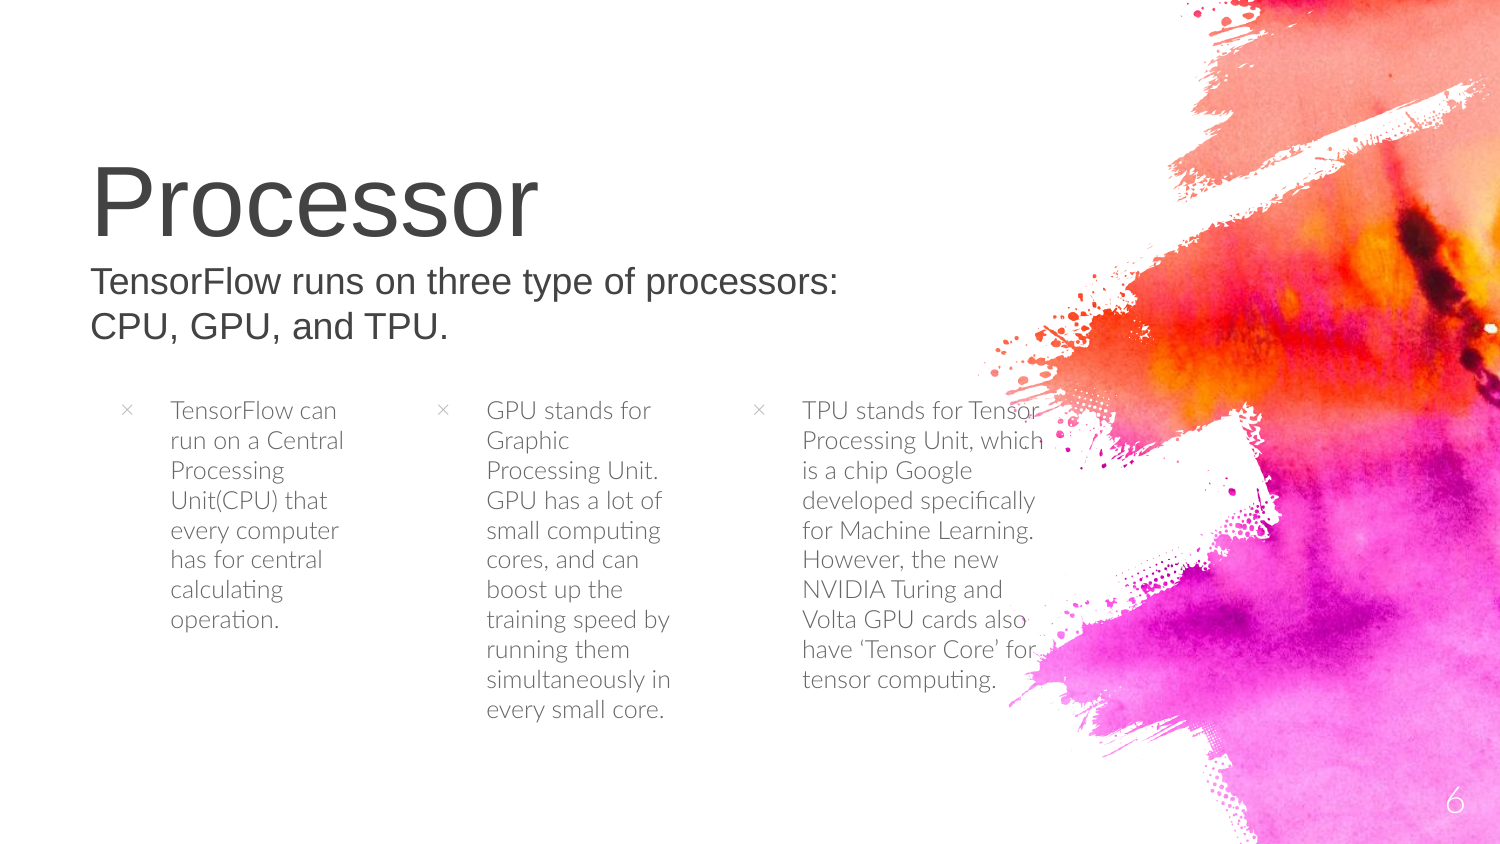

# Processor TensorFlow runs on three type of processors: CPU, GPU, and TPU.
TensorFlow can run on a Central Processing Unit(CPU) that every computer has for central calculating operation.
GPU stands for Graphic Processing Unit. GPU has a lot of small computing cores, and can boost up the training speed by running them simultaneously in every small core.
TPU stands for Tensor Processing Unit, which is a chip Google developed specifically for Machine Learning. However, the new NVIDIA Turing and Volta GPU cards also have ‘Tensor Core’ for tensor computing.
6